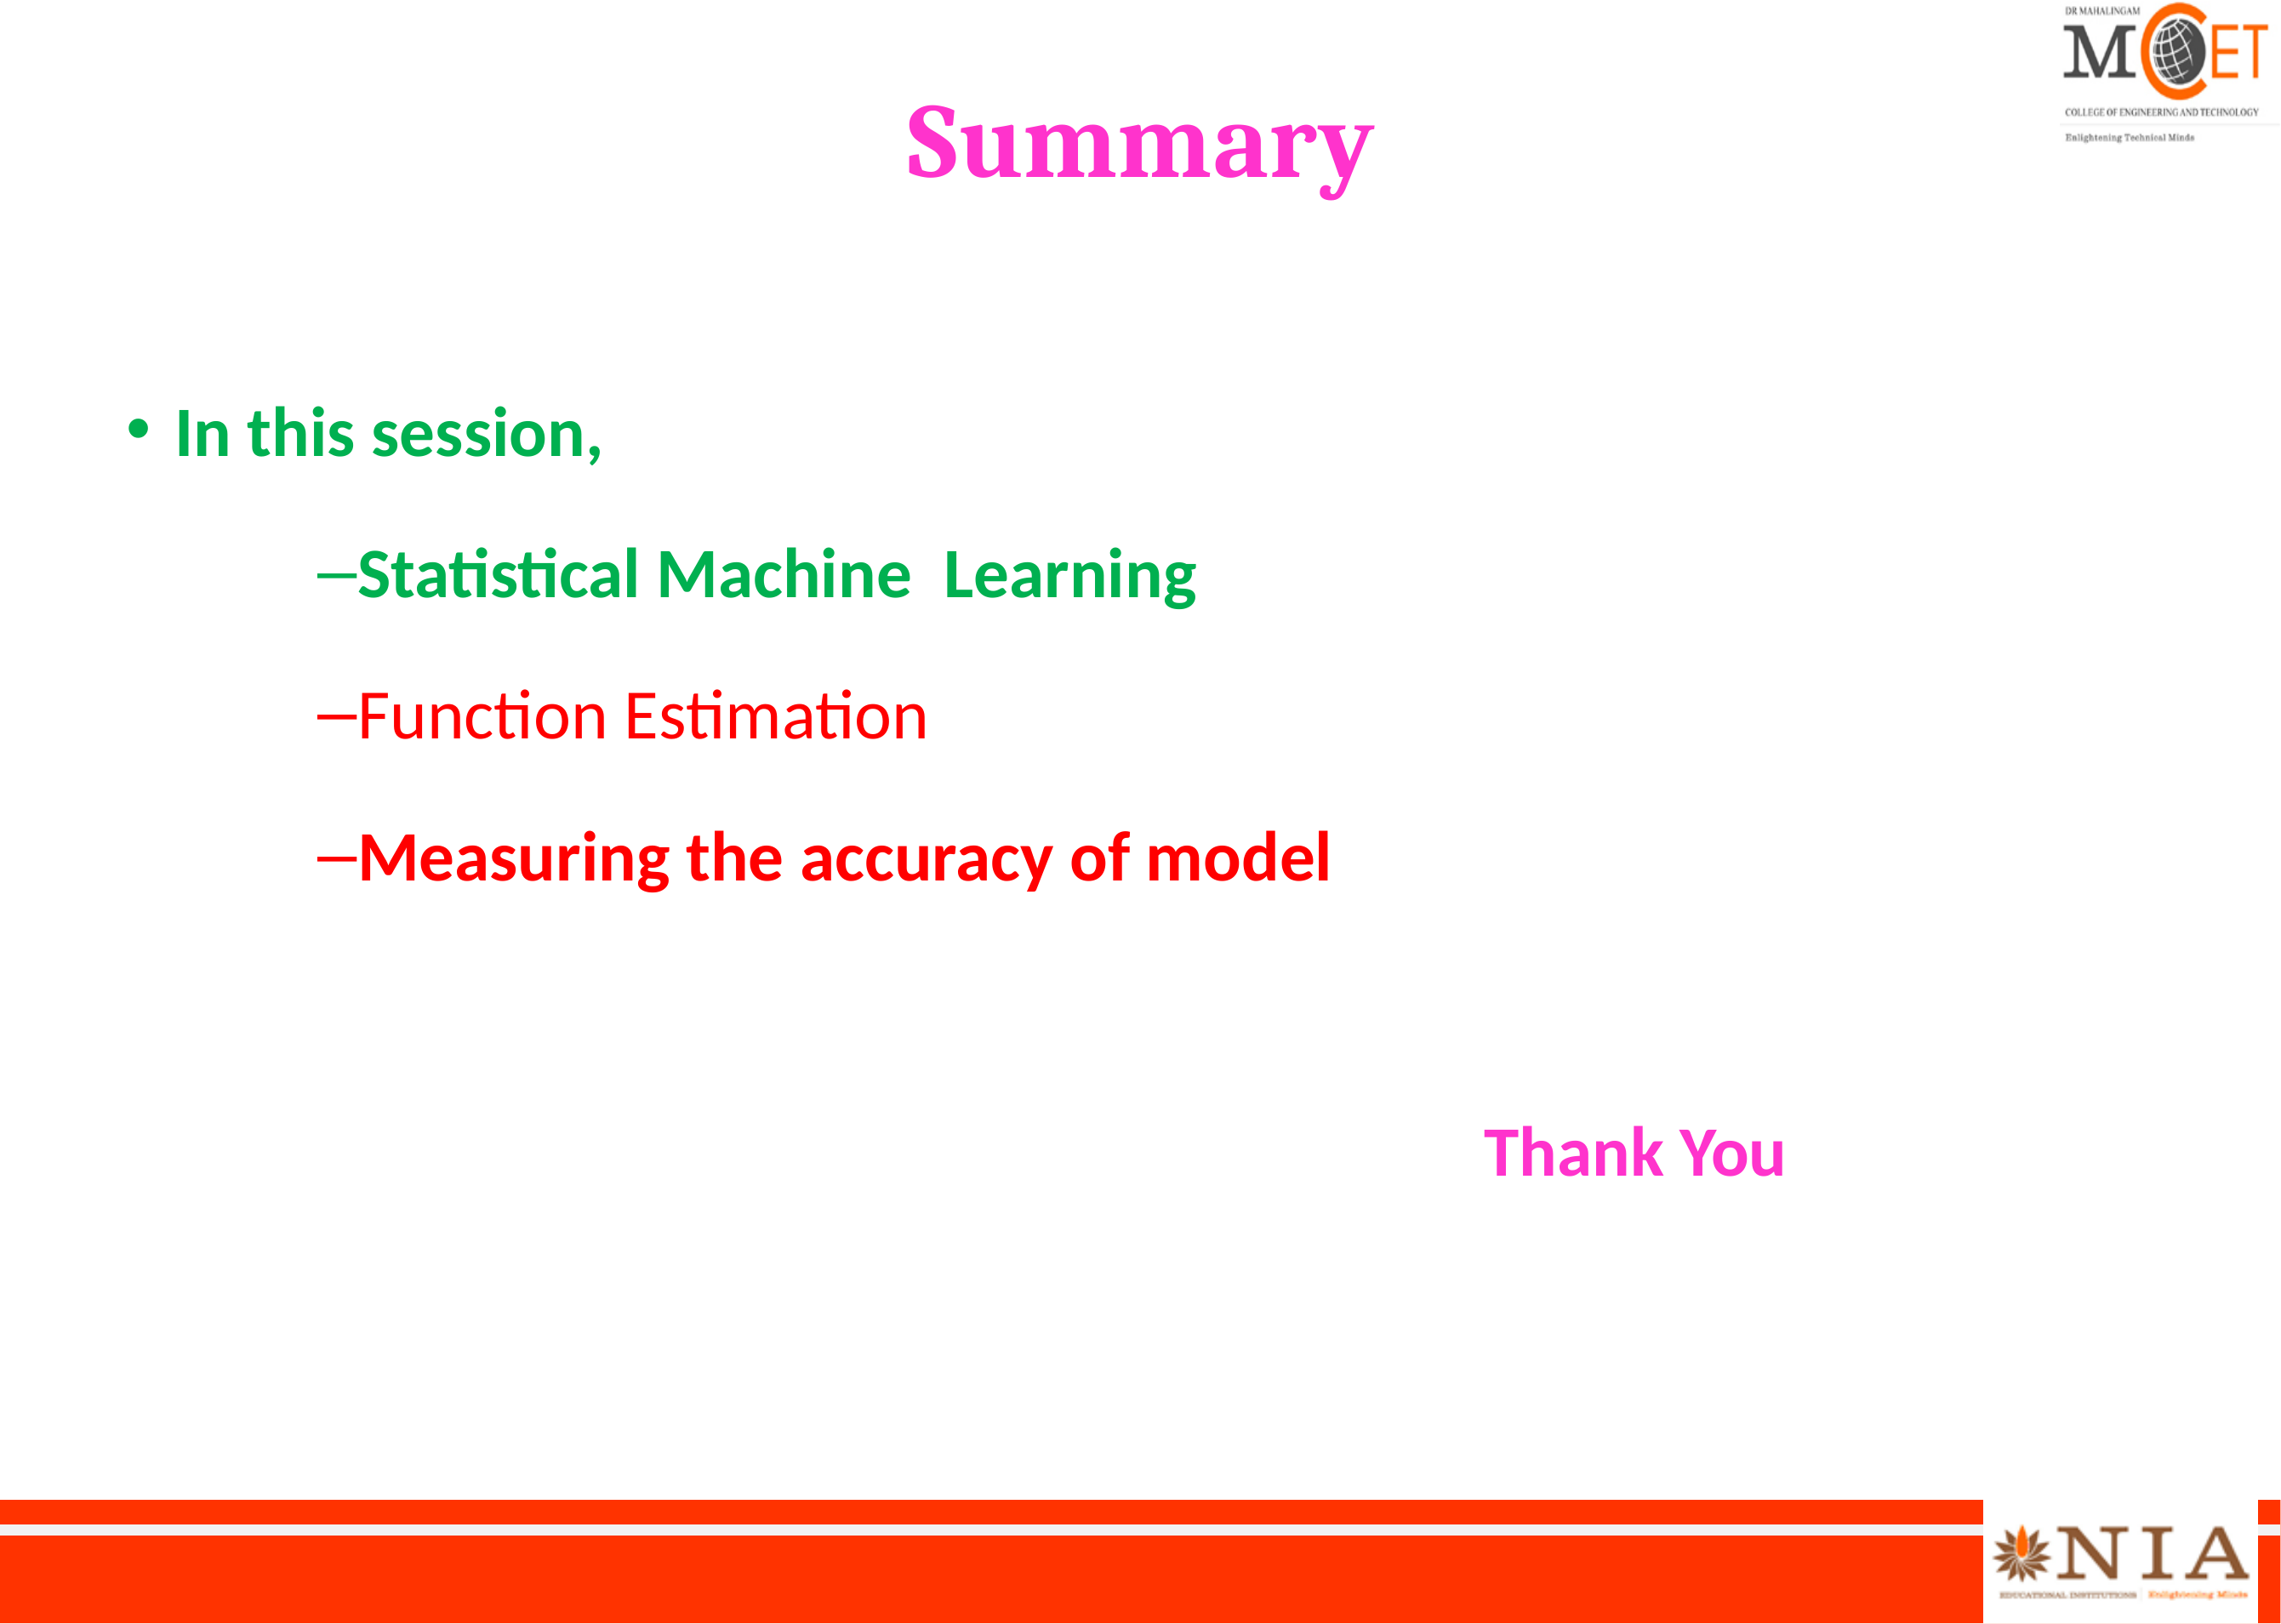

# Summary
In this session,
Statistical Machine  Learning
Function Estimation
Measuring the accuracy of model
Thank You